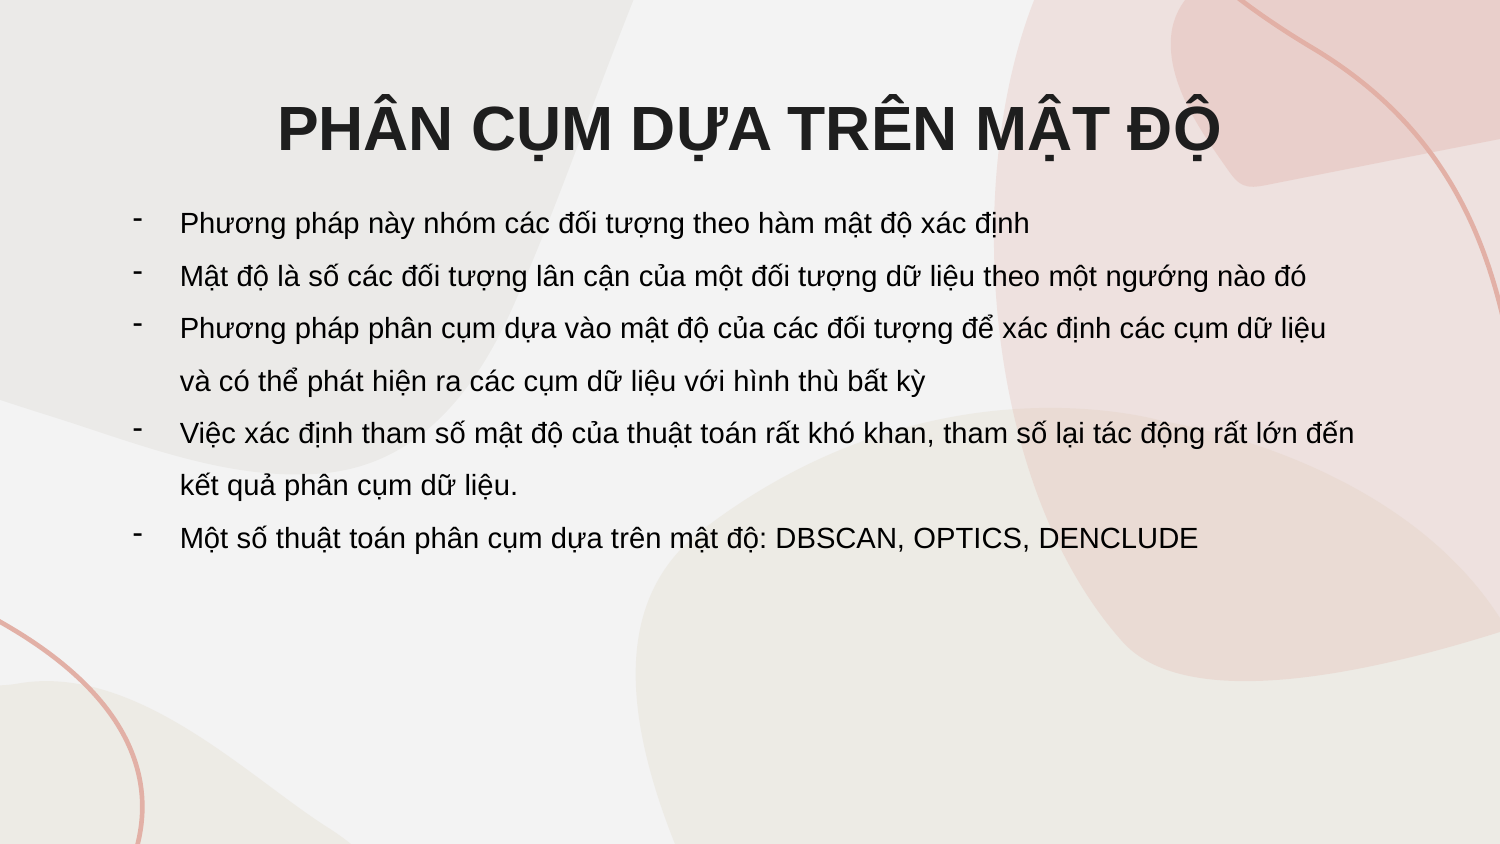

# PHÂN CỤM DỰA TRÊN MẬT ĐỘ
Phương pháp này nhóm các đối tượng theo hàm mật độ xác định
Mật độ là số các đối tượng lân cận của một đối tượng dữ liệu theo một ngướng nào đó
Phương pháp phân cụm dựa vào mật độ của các đối tượng để xác định các cụm dữ liệu và có thể phát hiện ra các cụm dữ liệu với hình thù bất kỳ
Việc xác định tham số mật độ của thuật toán rất khó khan, tham số lại tác động rất lớn đến kết quả phân cụm dữ liệu.
Một số thuật toán phân cụm dựa trên mật độ: DBSCAN, OPTICS, DENCLUDE